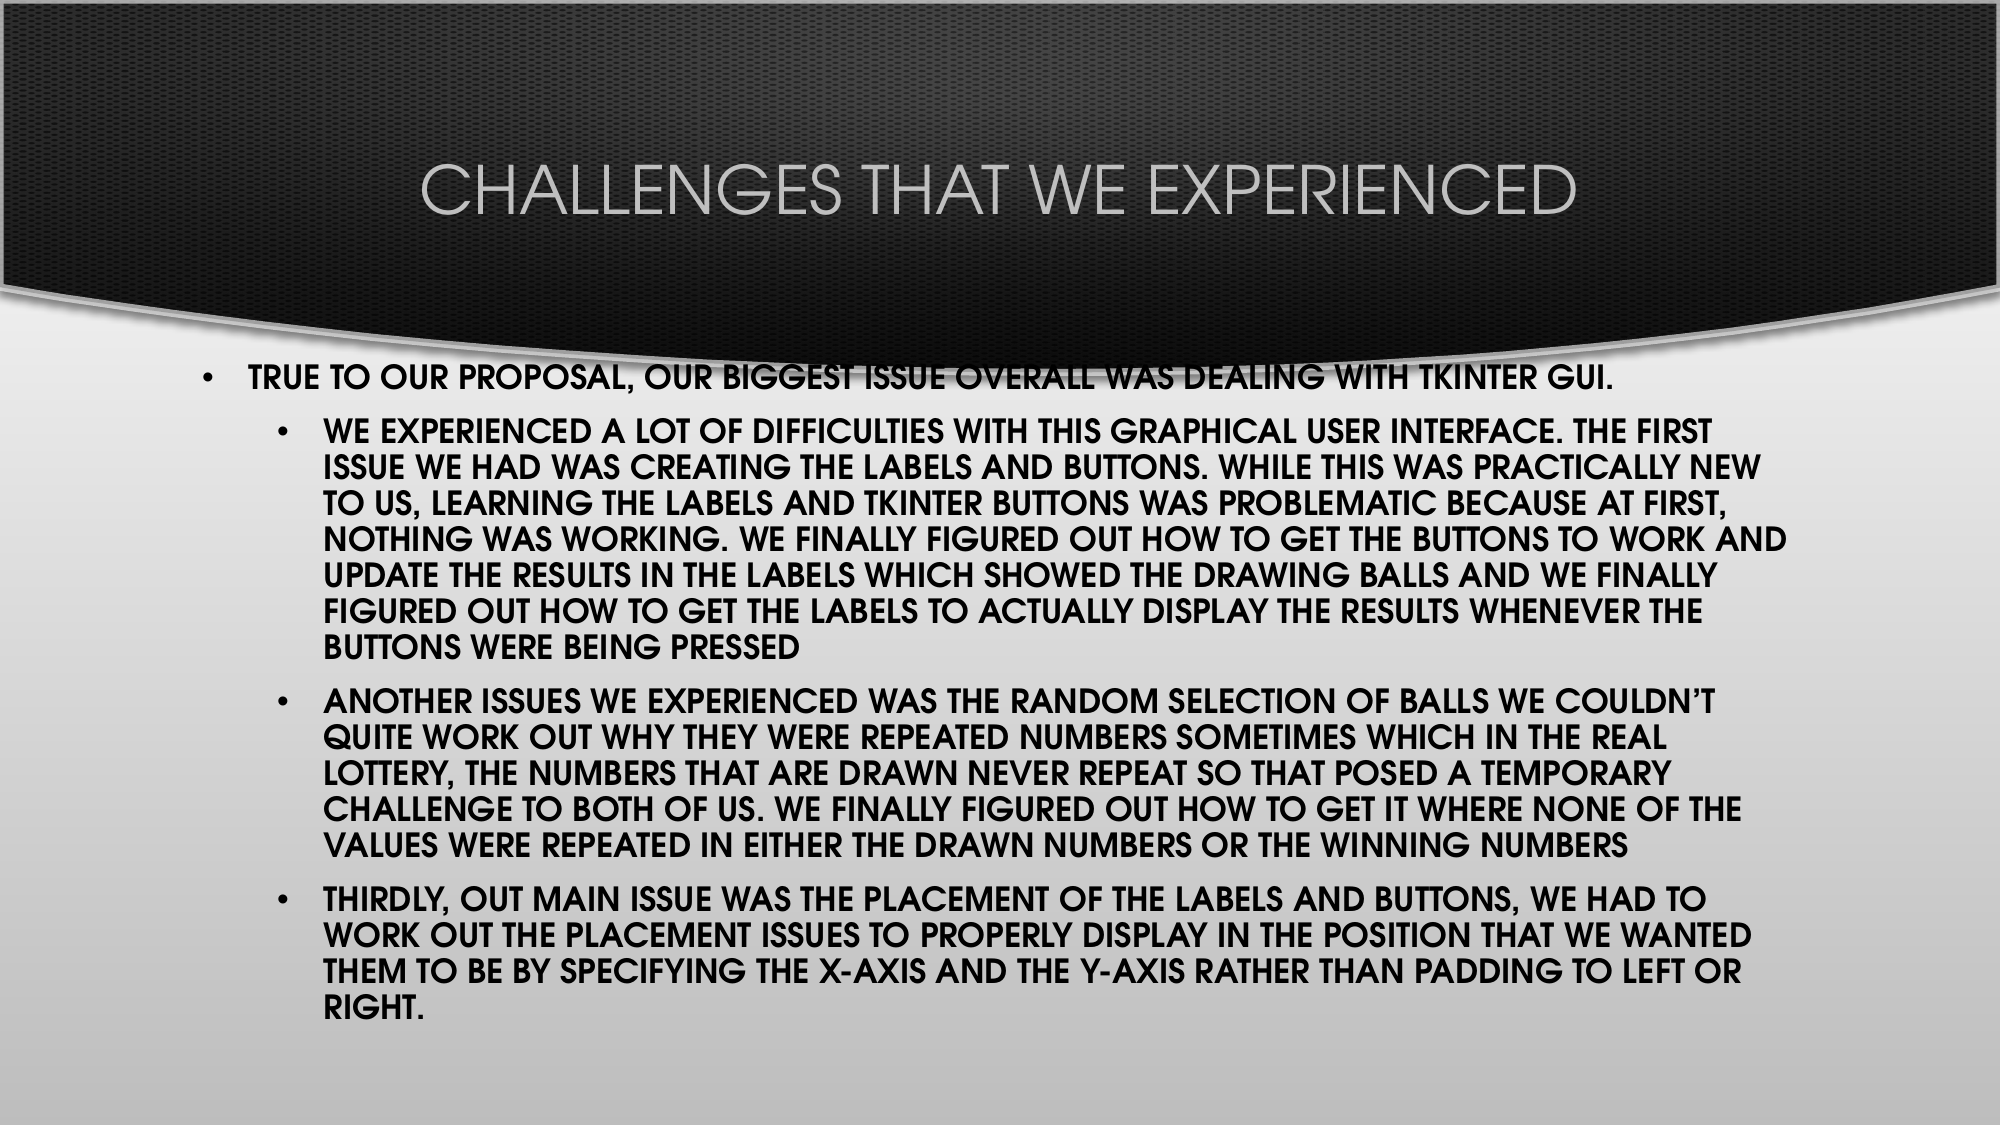

Challenges that we experienced
True to our proposal, our biggest issue overall was dealing with tkinter GUI.
We experienced a lot of difficulties with this graphical user interface. The first issue we had was creating the labels and buttons. While this was practically new to us, learning the labels and tkinter buttons was problematic because at first, nothing was working. We finally figured out how to get the buttons to work and update the results in the labels which showed the drawing balls and we finally figured out how to get the labels to actually display the results whenever the buttons were being pressed
Another issues we experienced was the random selection of balls we couldn’t quite work out why they were repeated numbers sometimes which in the real lottery, the numbers that are drawn never repeat so that posed a temporary challenge to both of us. We finally figured out how to get it where none of the values were repeated in either the drawn numbers or the winning numbers
Thirdly, out main issue was the placement of the labels and buttons, we had to work out the placement issues to properly display in the position that we wanted them to be by specifying the x-axis and the y-axis rather than padding to left or right.